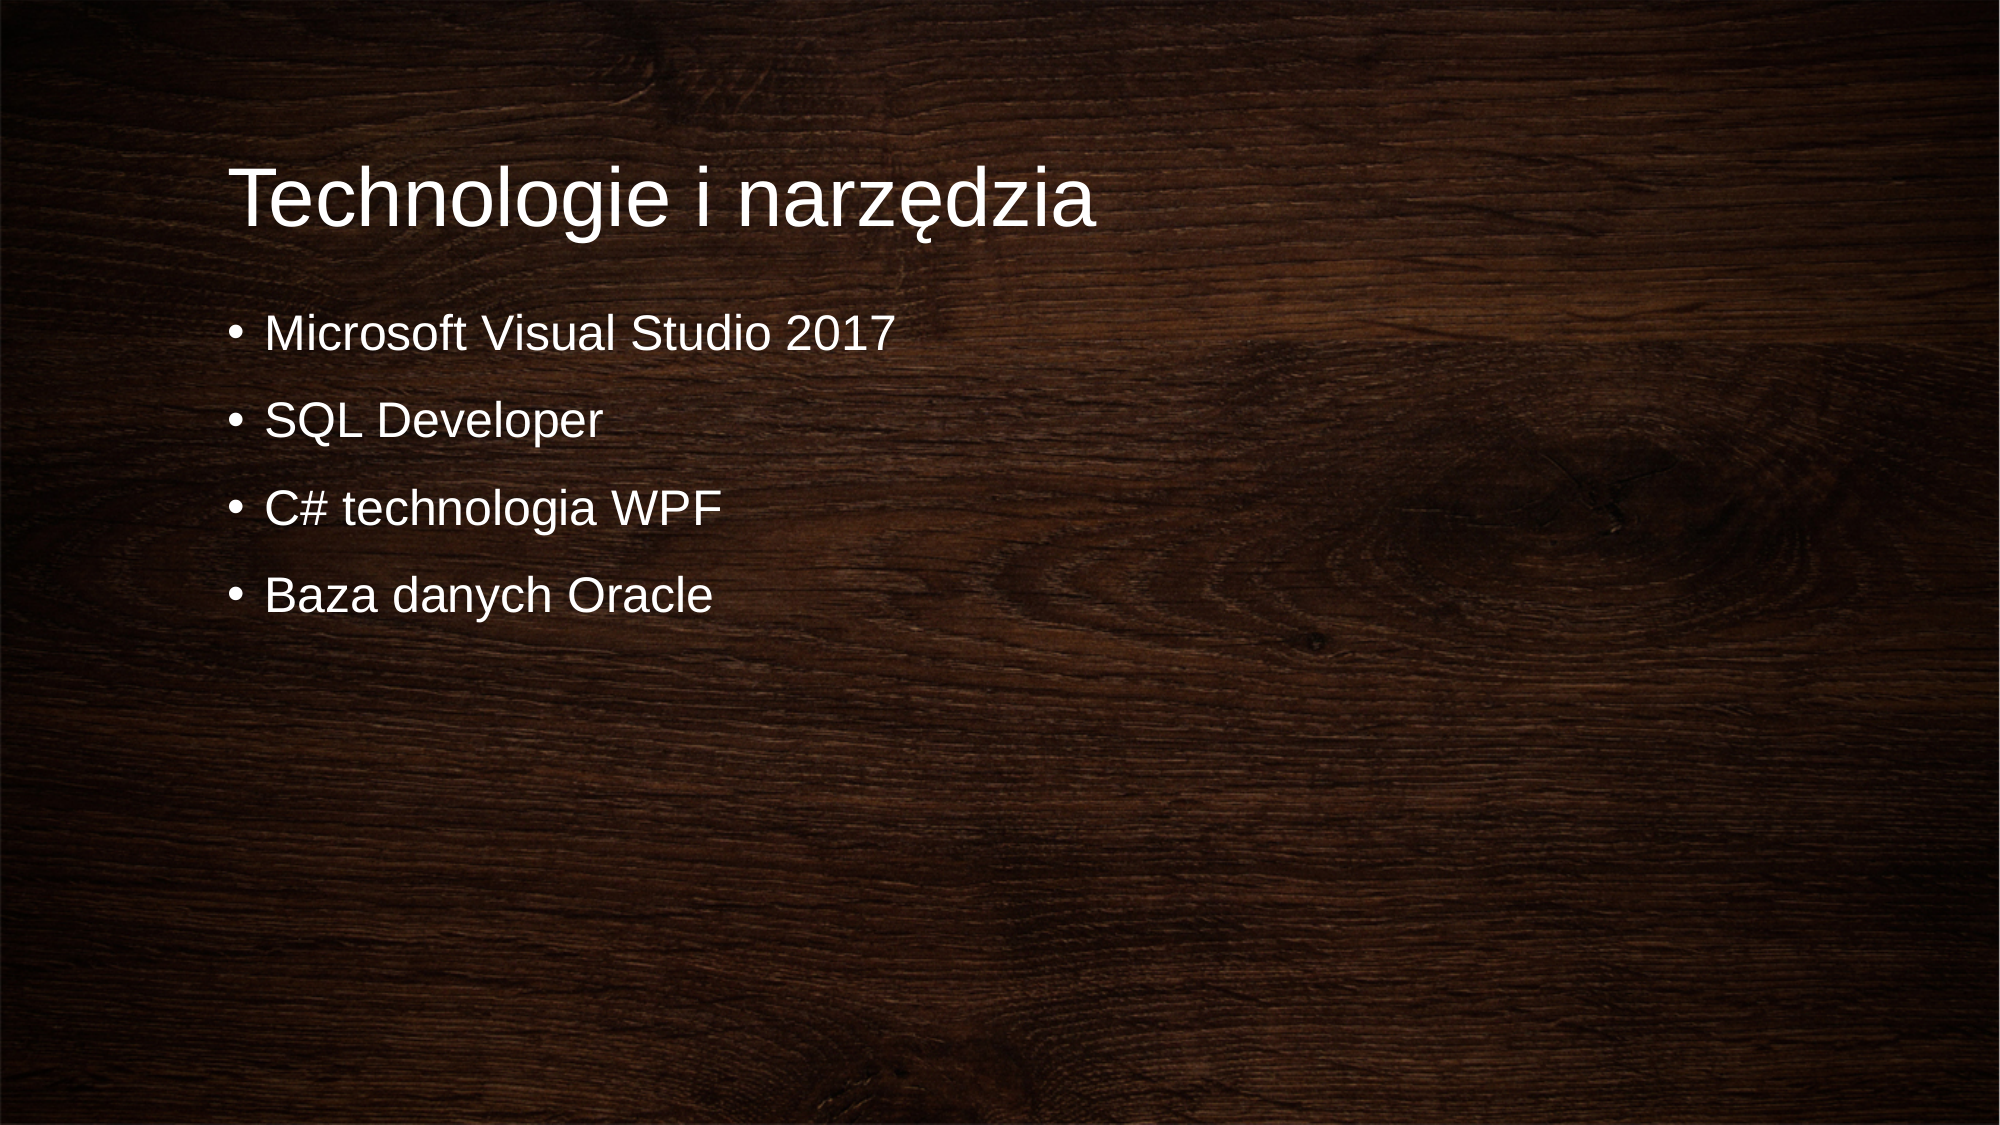

# Technologie i narzędzia
Microsoft Visual Studio 2017
SQL Developer
C# technologia WPF
Baza danych Oracle